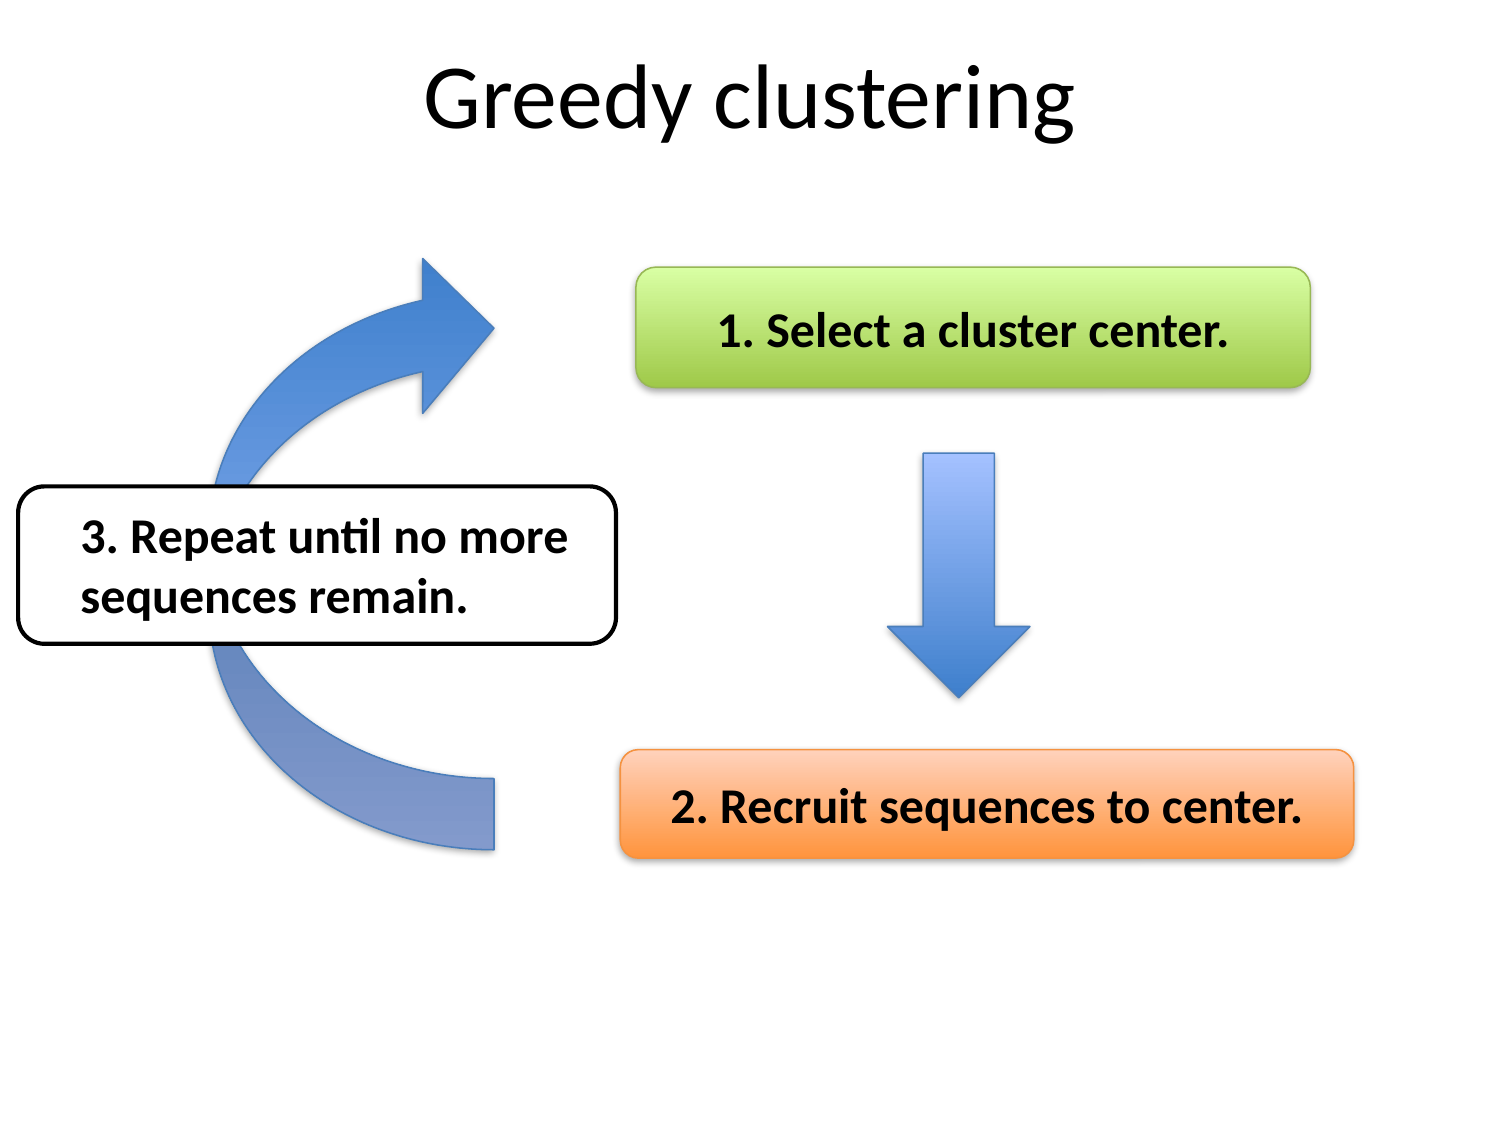

# Greedy clustering

1. Select a cluster center.

3. Repeat until no more
sequences remain.
2. Recruit sequences to center.